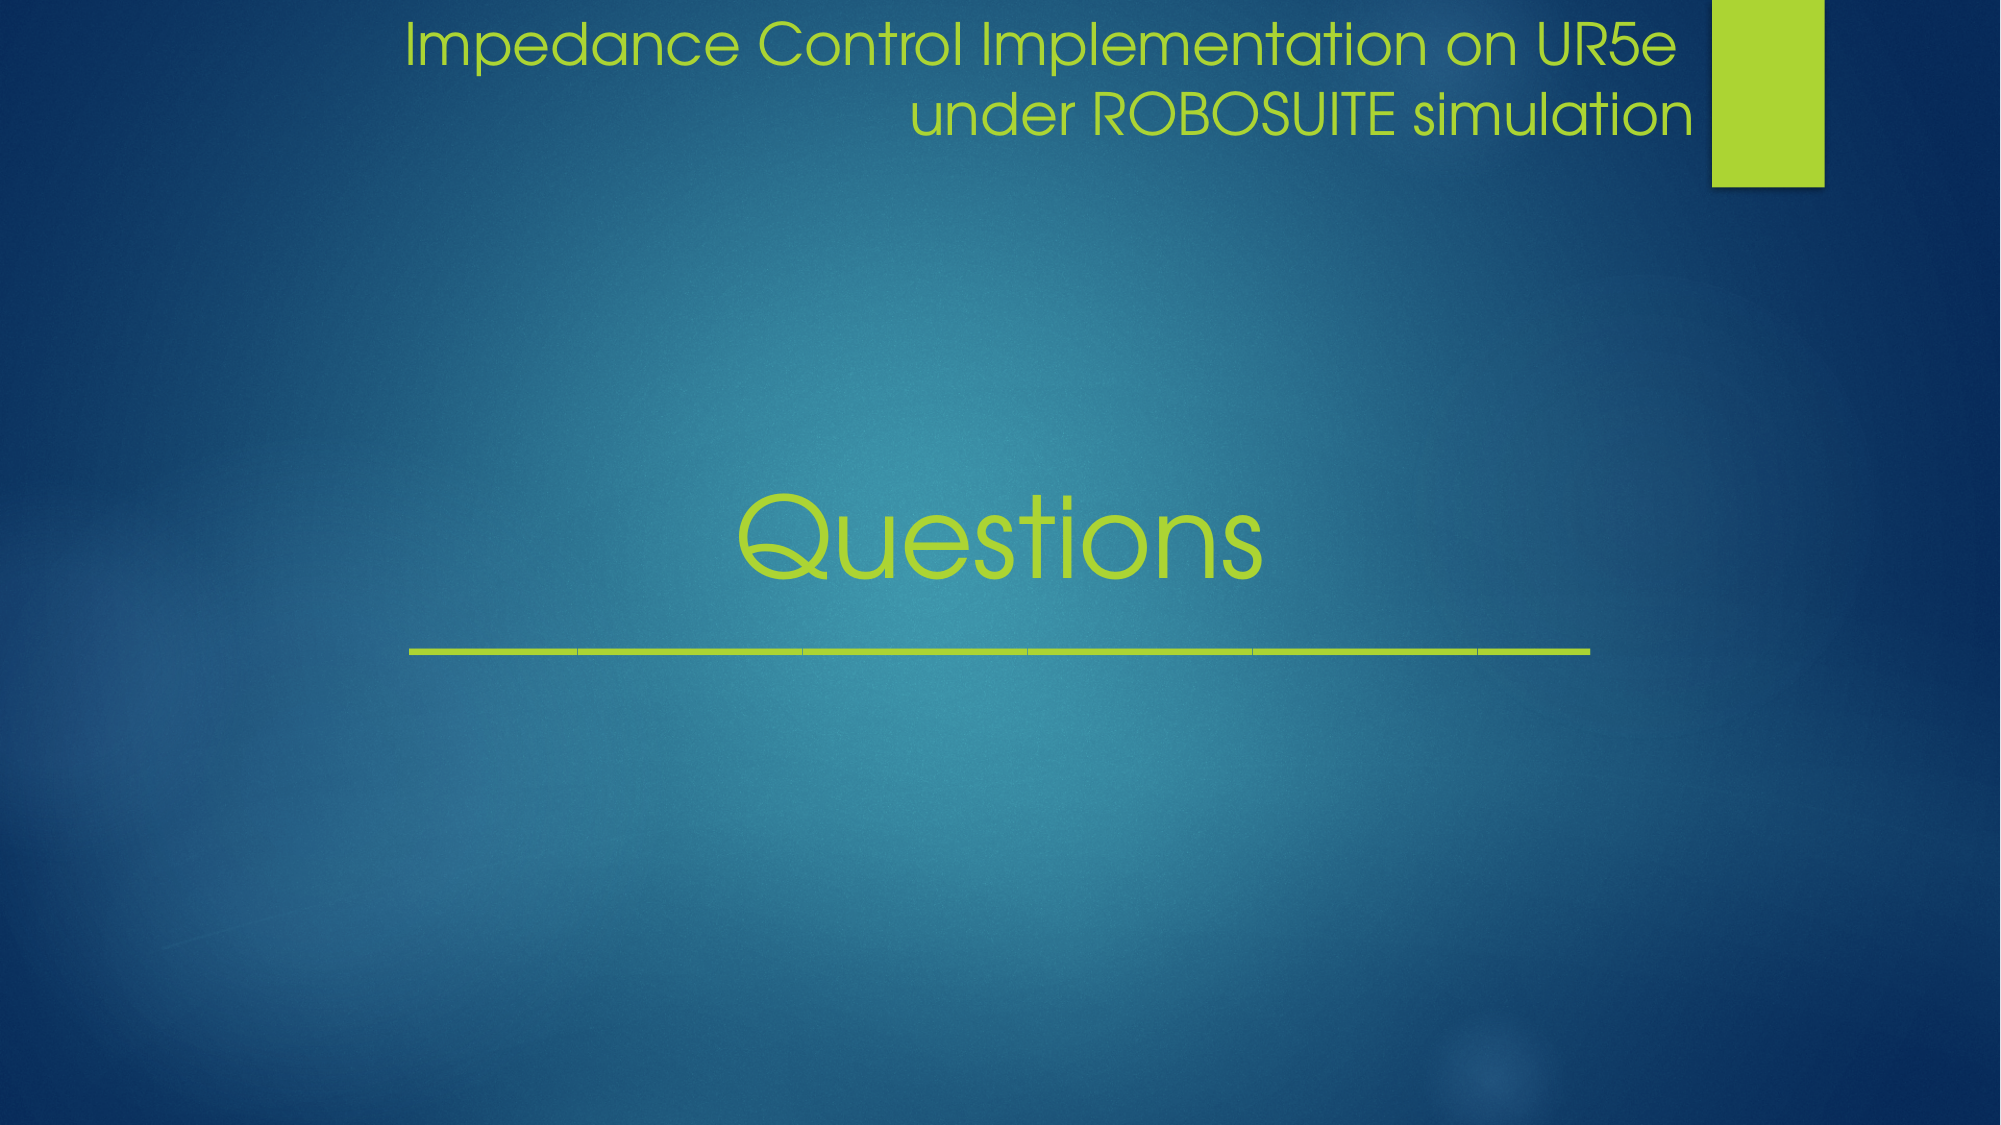

Impedance Control Implementation on UR5e
under ROBOSUITE simulation
Questions
_____________________